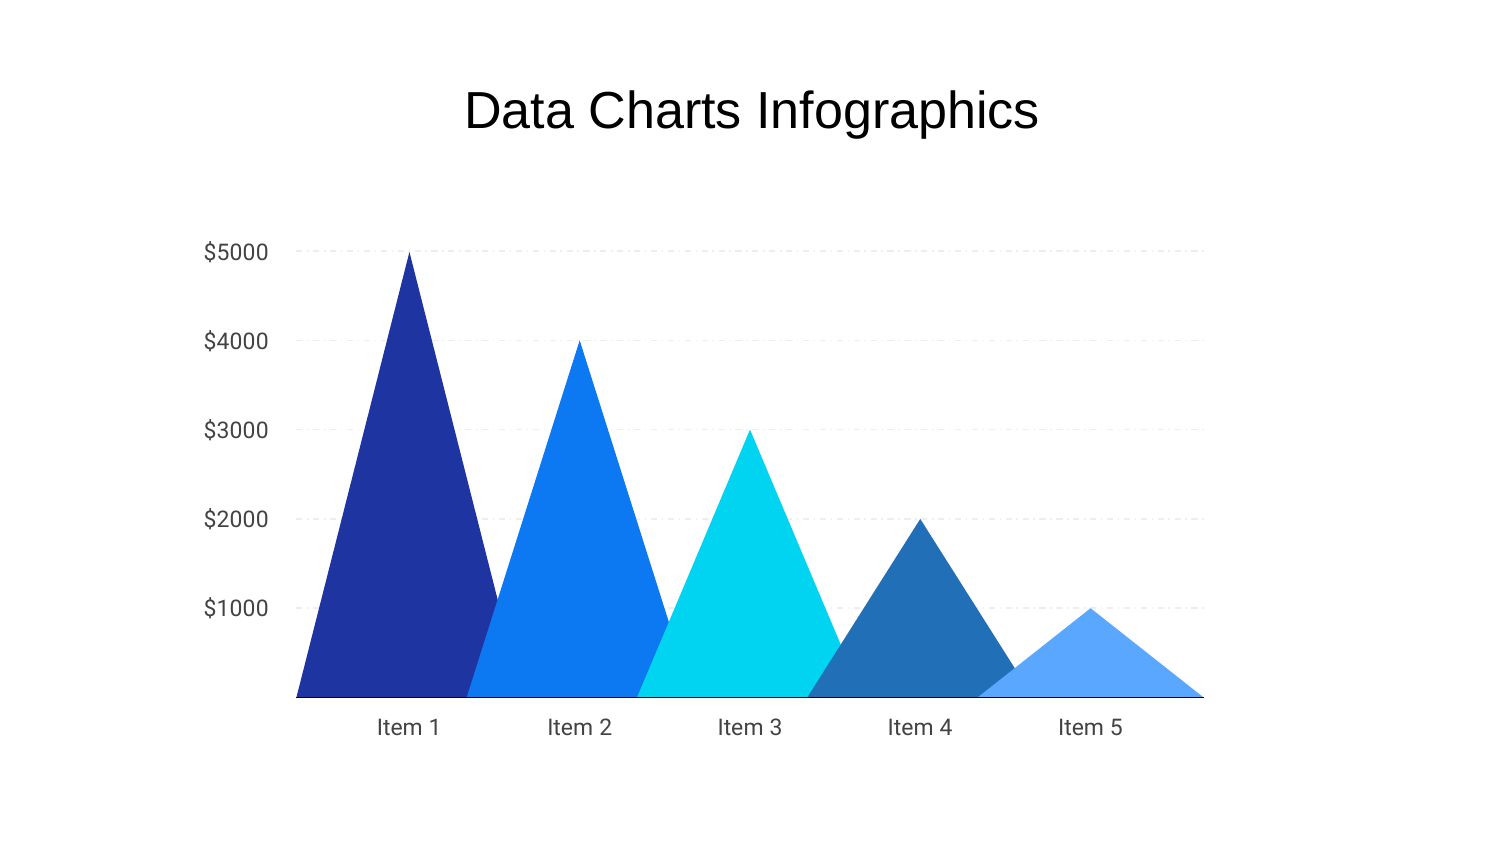

# Data Charts Infographics
$5000
$4000
$3000
$2000
$1000
Item 1
Item 2
Item 3
Item 4
Item 5